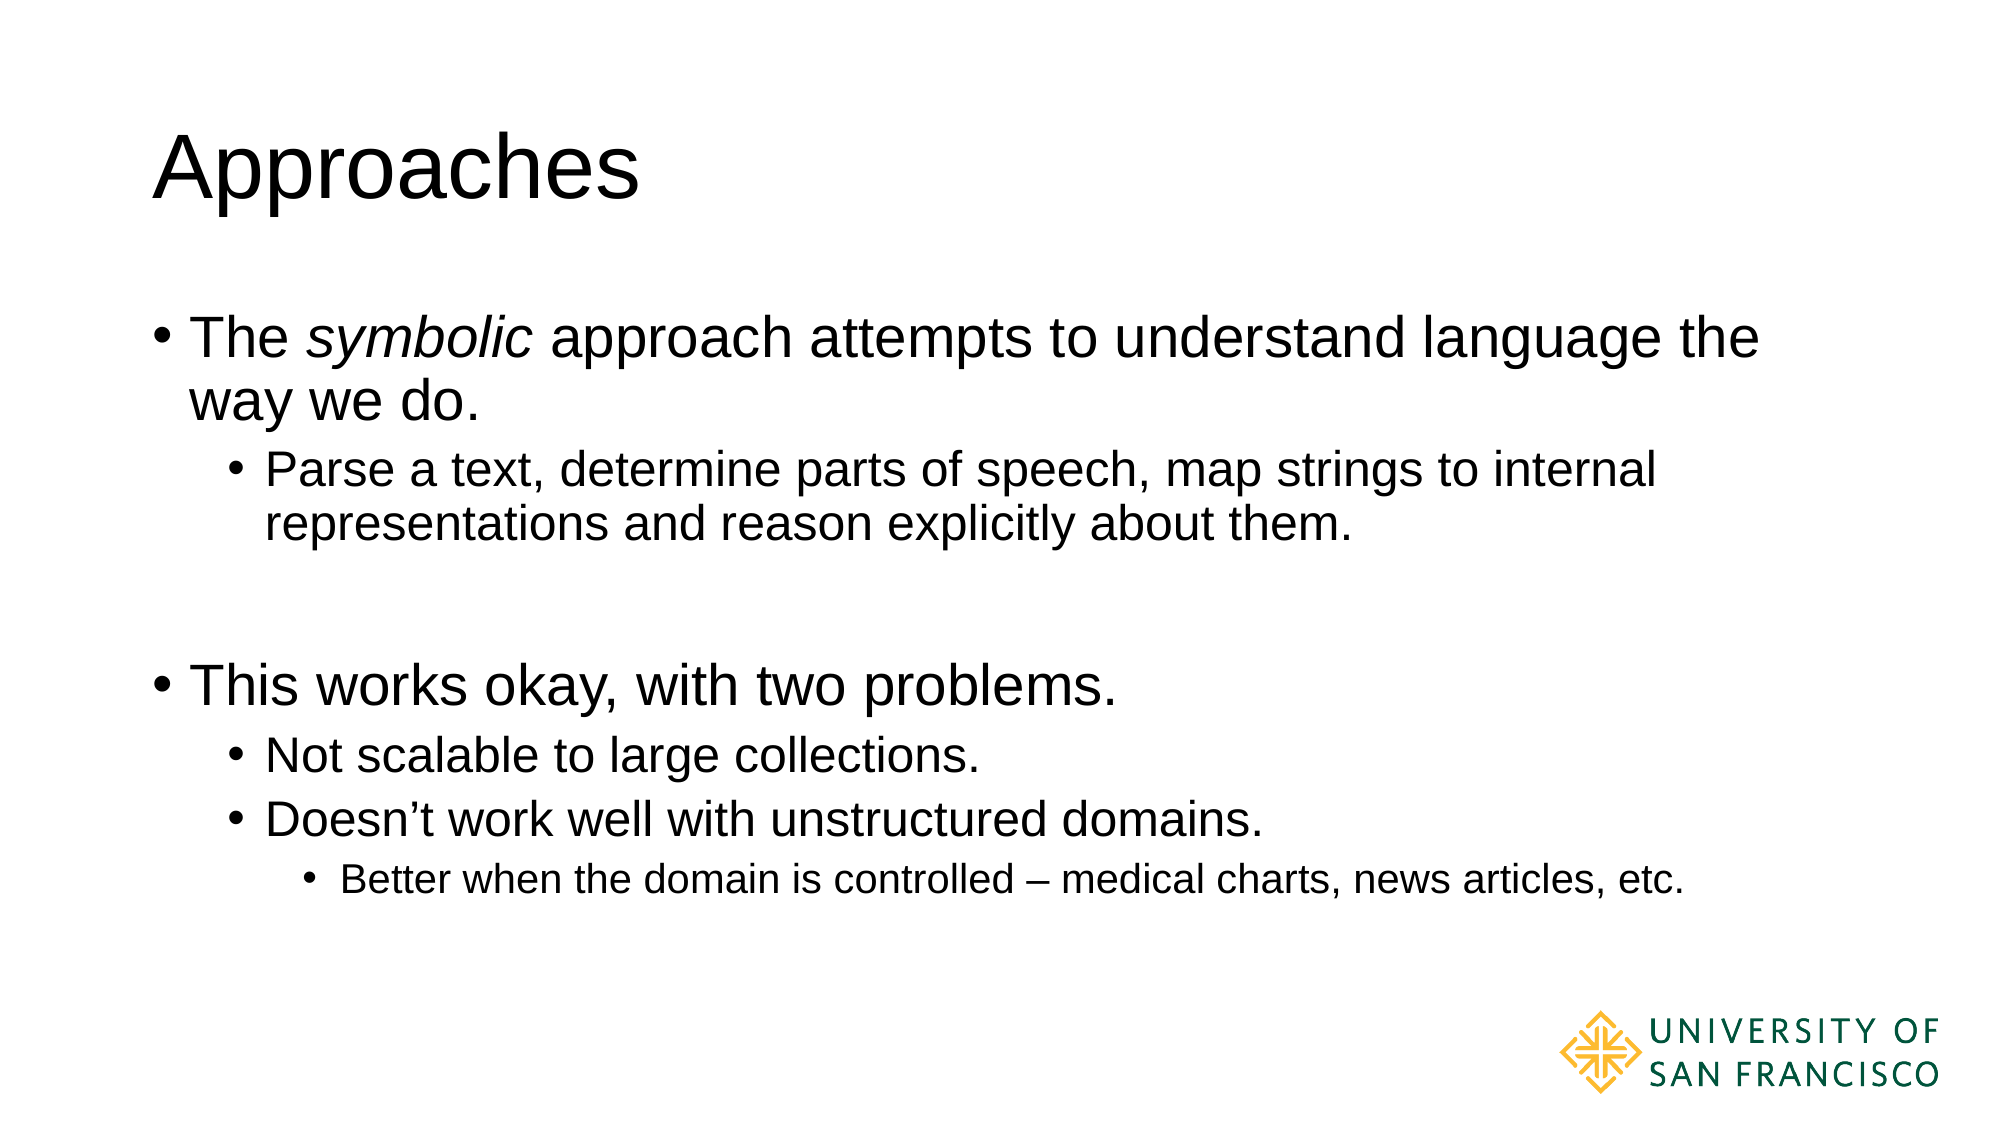

# Approaches
The symbolic approach attempts to understand language the way we do.
Parse a text, determine parts of speech, map strings to internal representations and reason explicitly about them.

This works okay, with two problems.
Not scalable to large collections.
Doesn’t work well with unstructured domains.
Better when the domain is controlled – medical charts, news articles, etc.